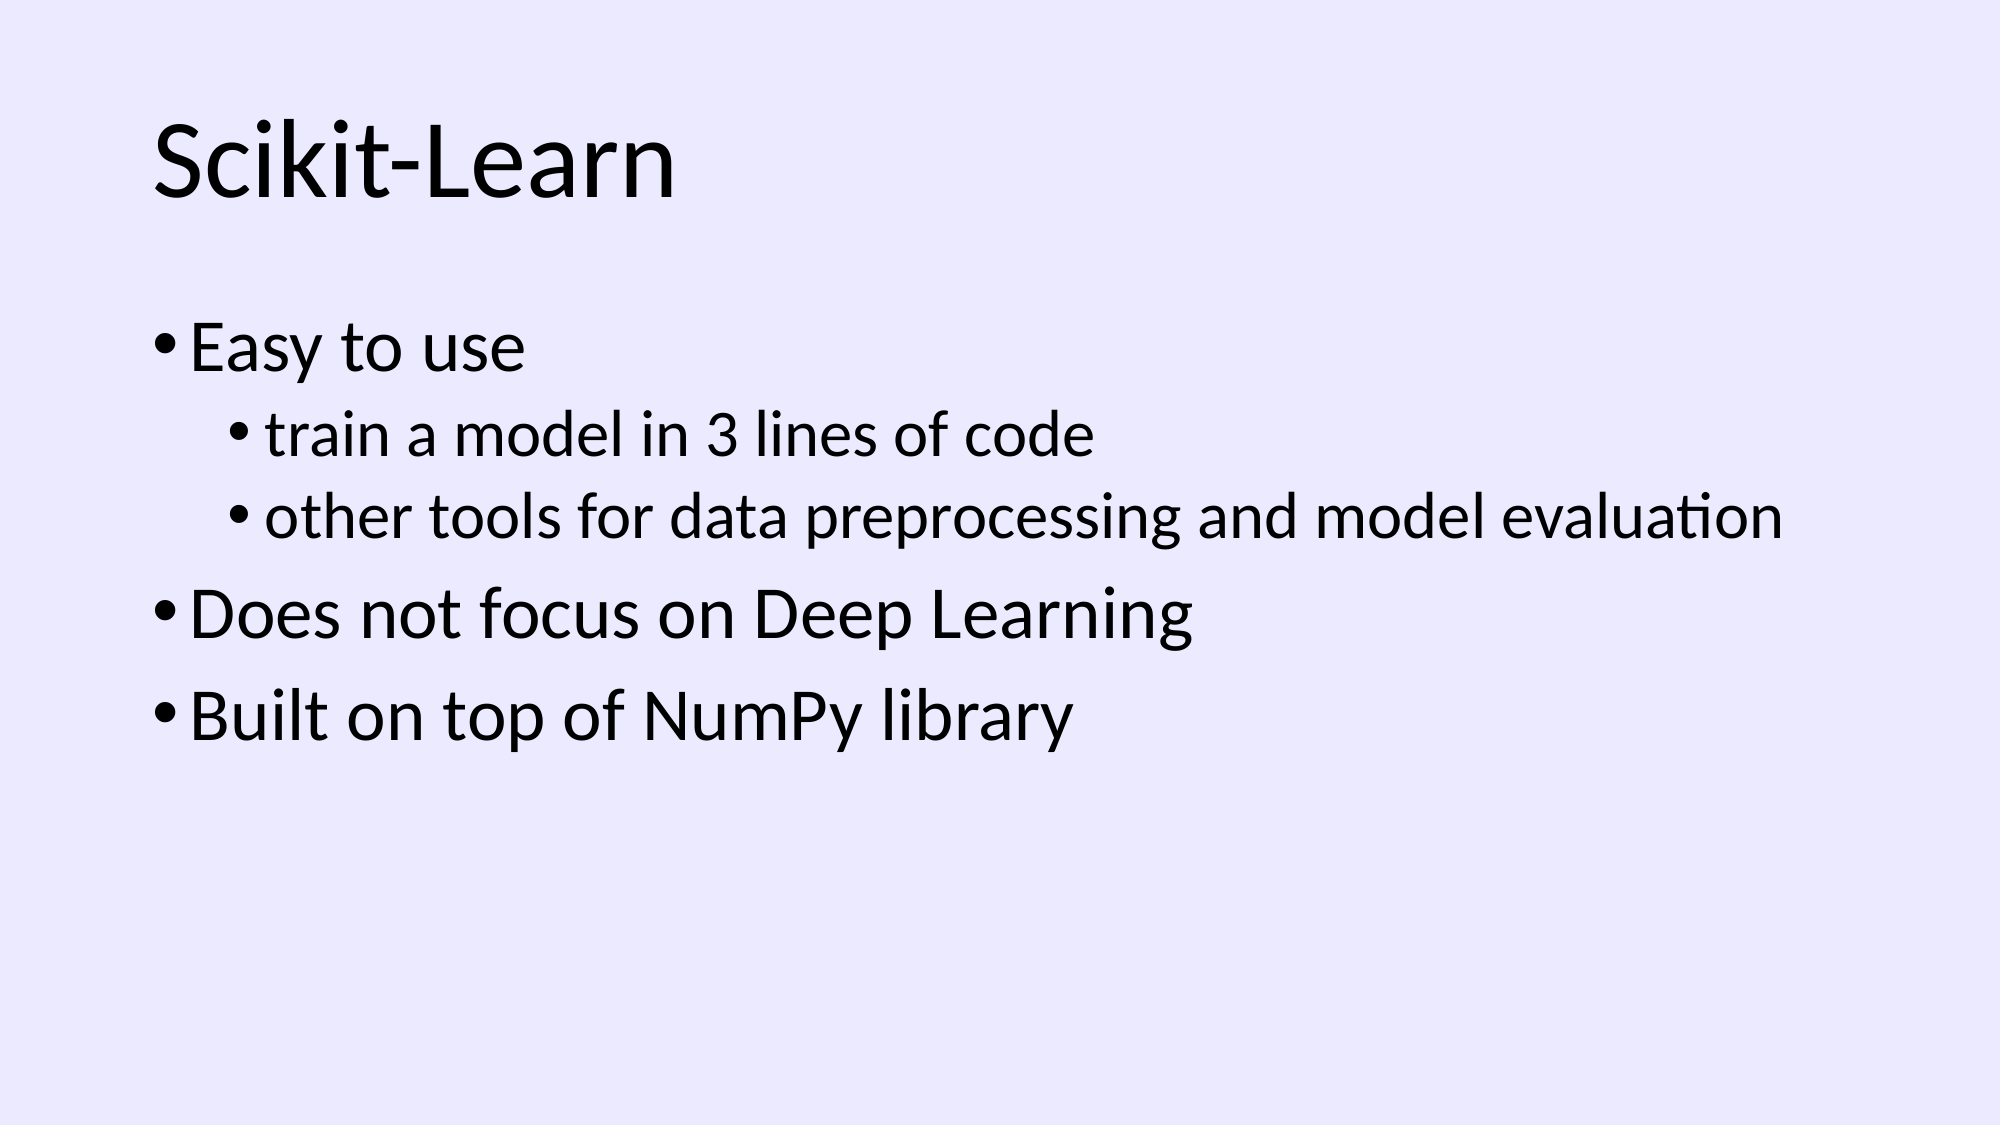

# Scikit-Learn
Easy to use
train a model in 3 lines of code
other tools for data preprocessing and model evaluation
Does not focus on Deep Learning
Built on top of NumPy library